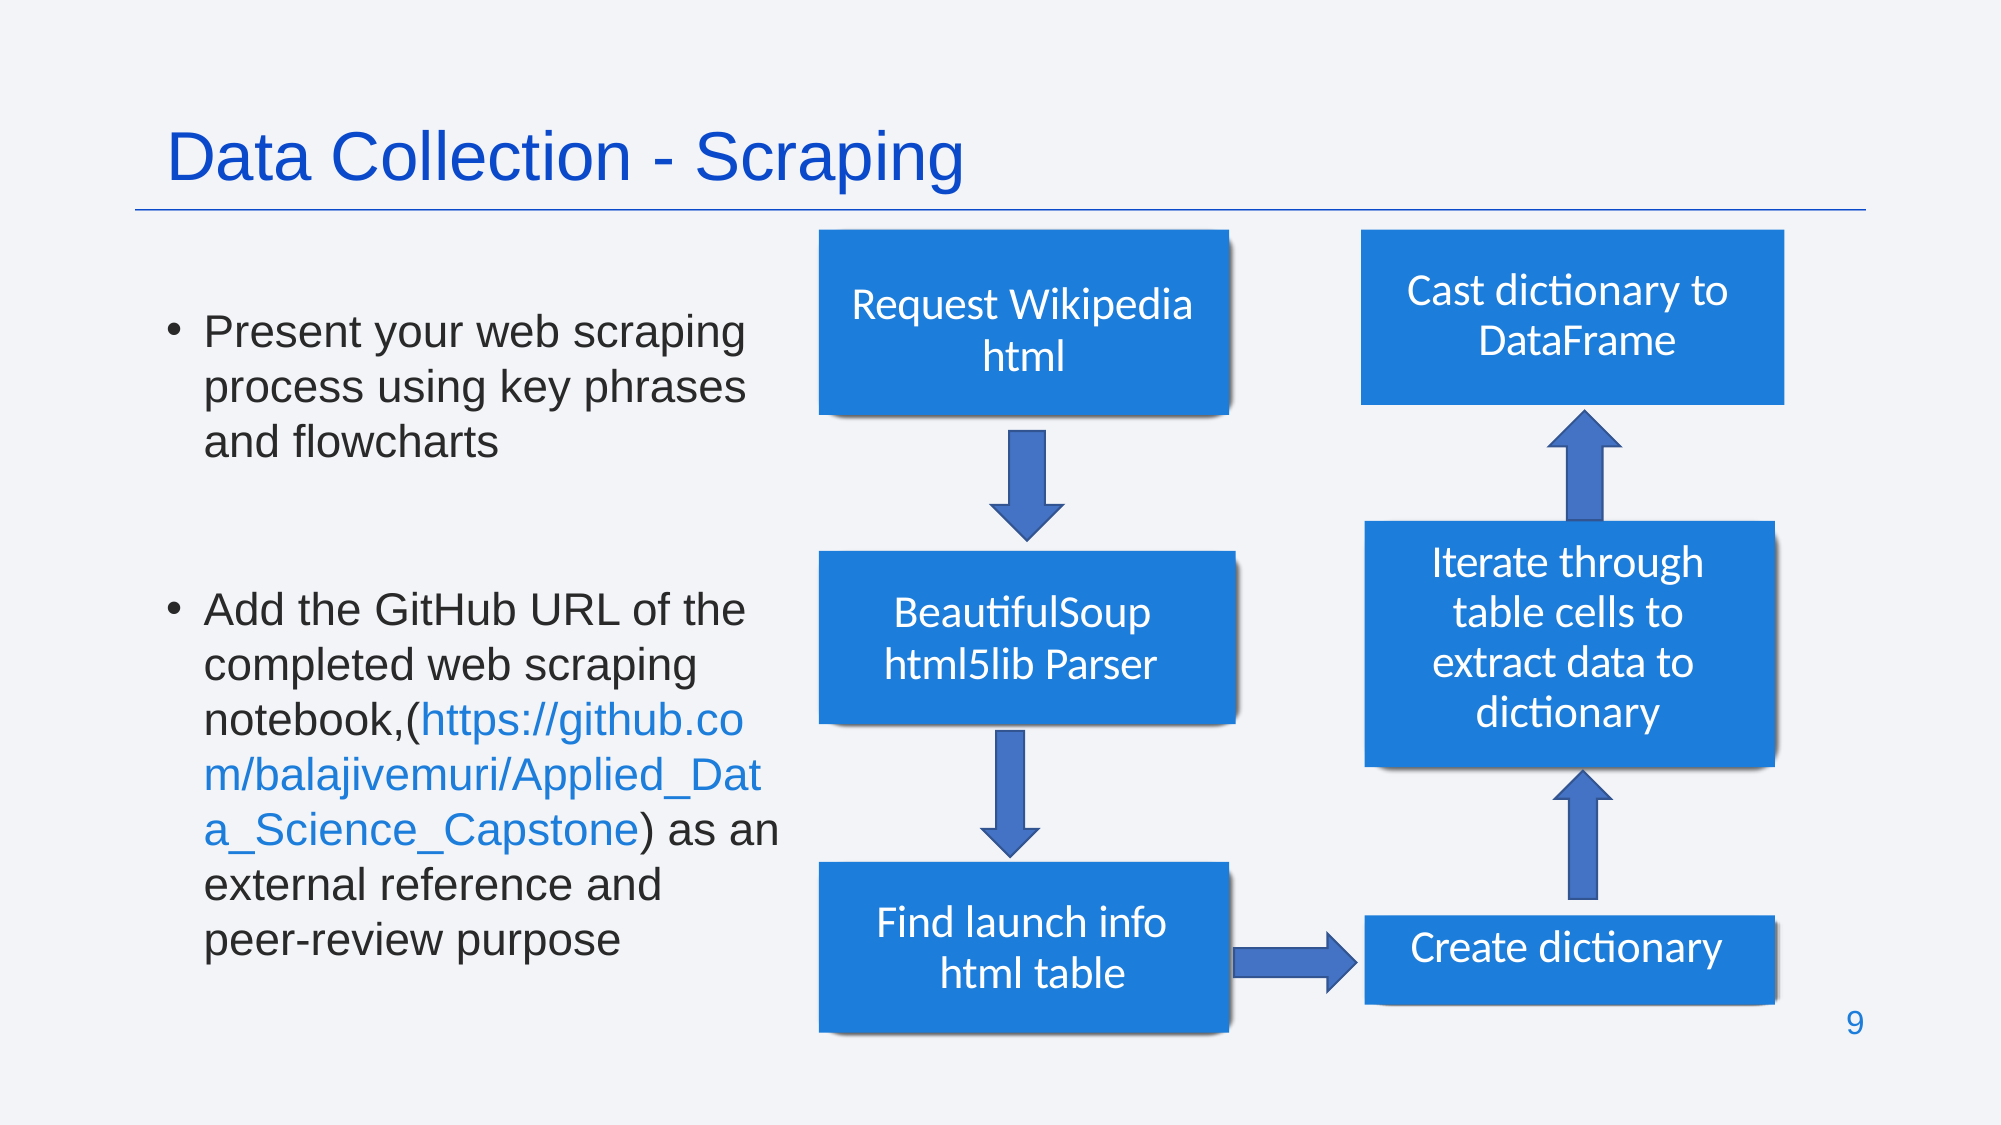

Data Collection - Scraping

Cast dictionary to  DataFrame
Request Wikipedia
html
Present your web scraping process using key phrases and flowcharts

Add the GitHub URL of the completed web scraping notebook,(https://github.com/balajivemuri/Applied_Data_Science_Capstone) as an external reference and peer-review purpose

Iterate through  table cells to  extract data to  dictionary

BeautifulSoup
html5lib Parser

Find launch info  html table

Create dictionary

9